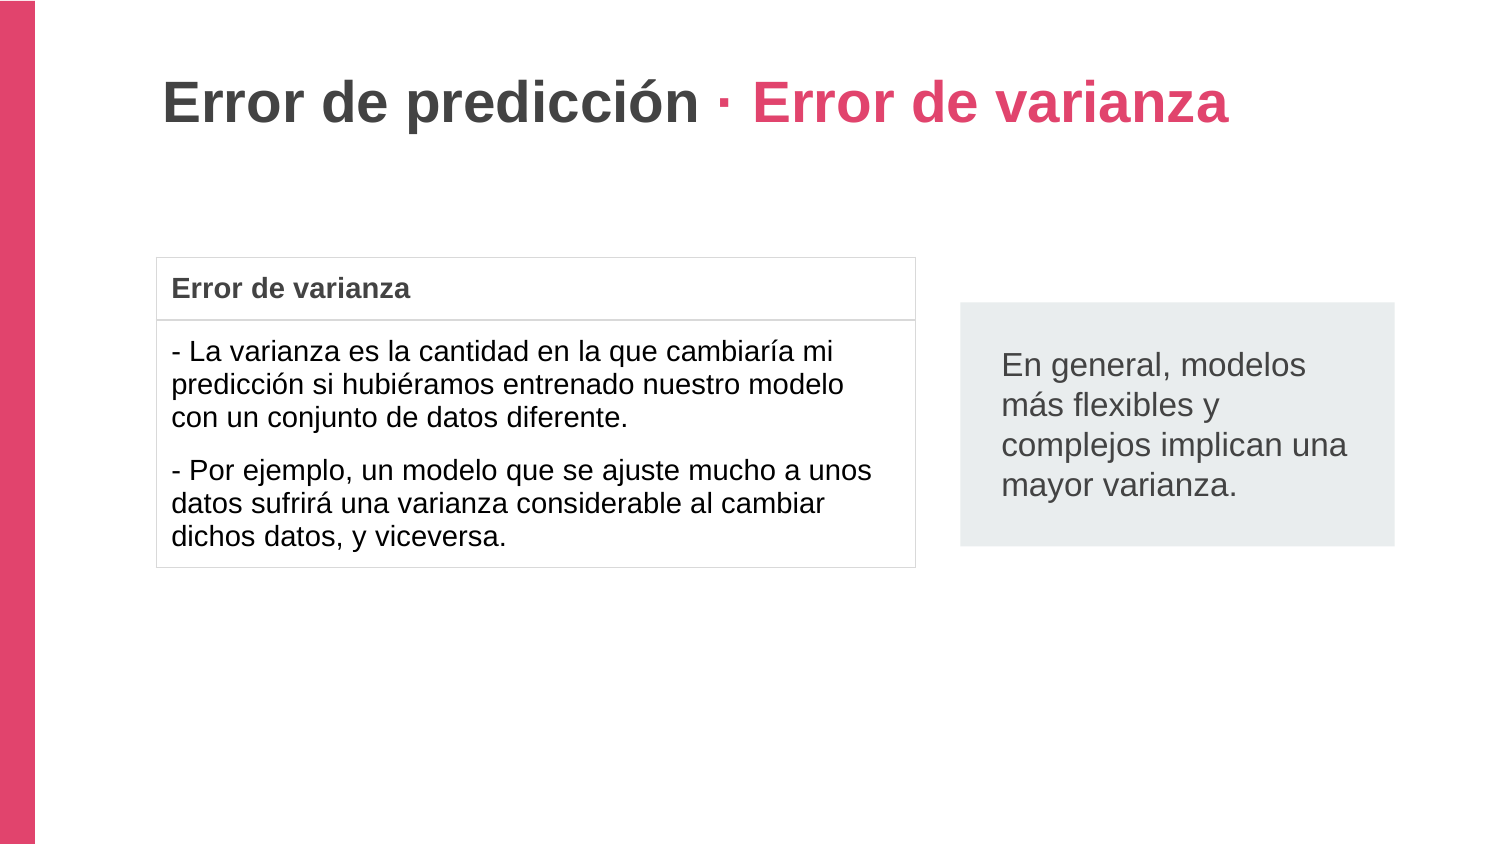

Error de predicción · Error de varianza
| Error de varianza |
| --- |
| - La varianza es la cantidad en la que cambiaría mi predicción si hubiéramos entrenado nuestro modelo con un conjunto de datos diferente.  - Por ejemplo, un modelo que se ajuste mucho a unos datos sufrirá una varianza considerable al cambiar dichos datos, y viceversa. |

En general, modelos más flexibles y complejos implican una mayor varianza.